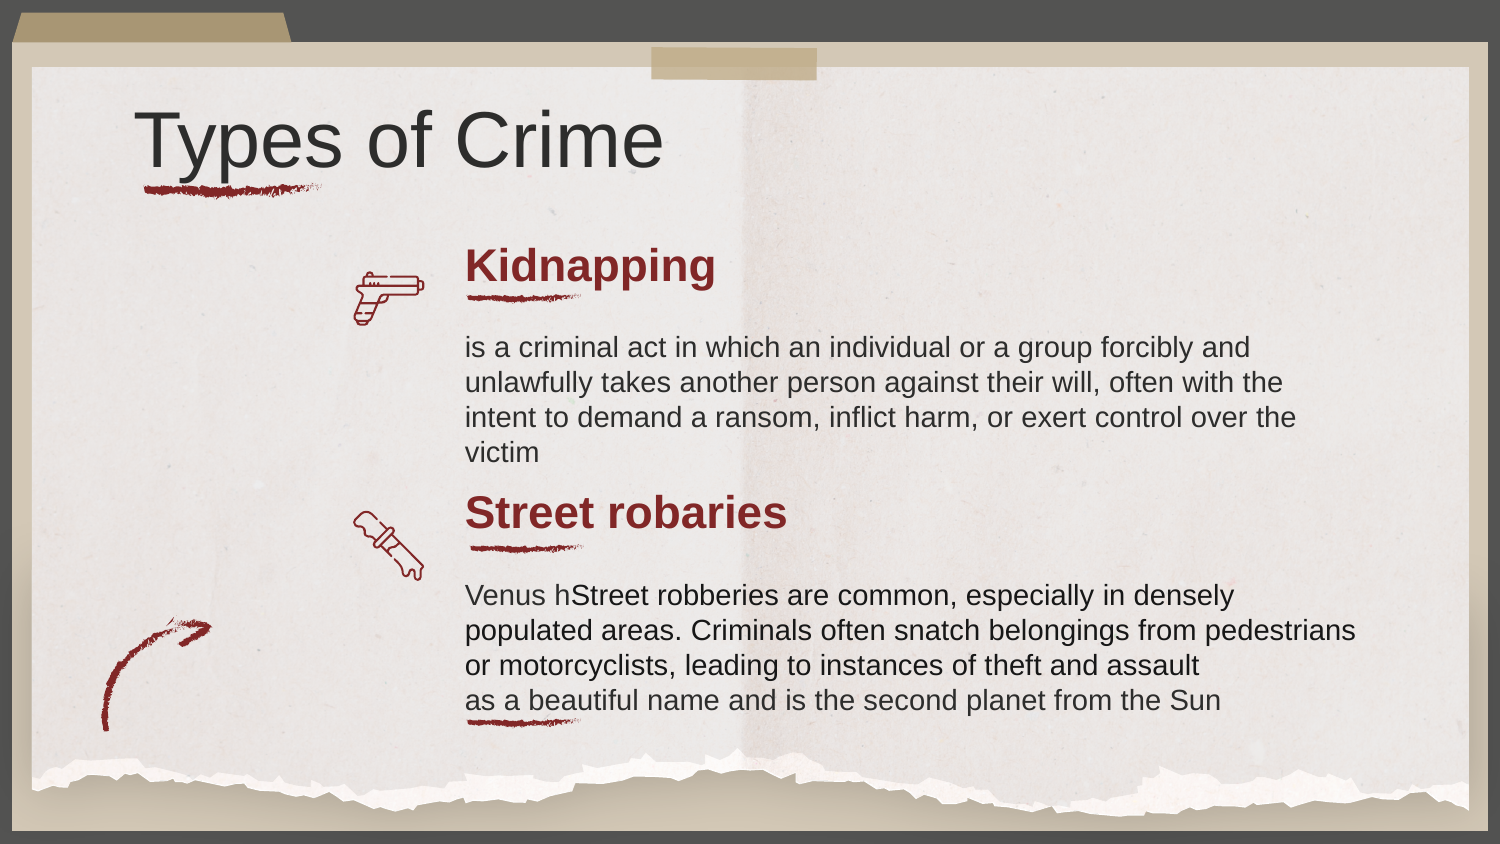

# Types of Crime

Kidnapping

is a criminal act in which an individual or a group forcibly and unlawfully takes another person against their will, often with the intent to demand a ransom, inflict harm, or exert control over the victim

Street robaries

Venus hStreet robberies are common, especially in densely populated areas. Criminals often snatch belongings from pedestrians or motorcyclists, leading to instances of theft and assault
as a beautiful name and is the second planet from the Sun